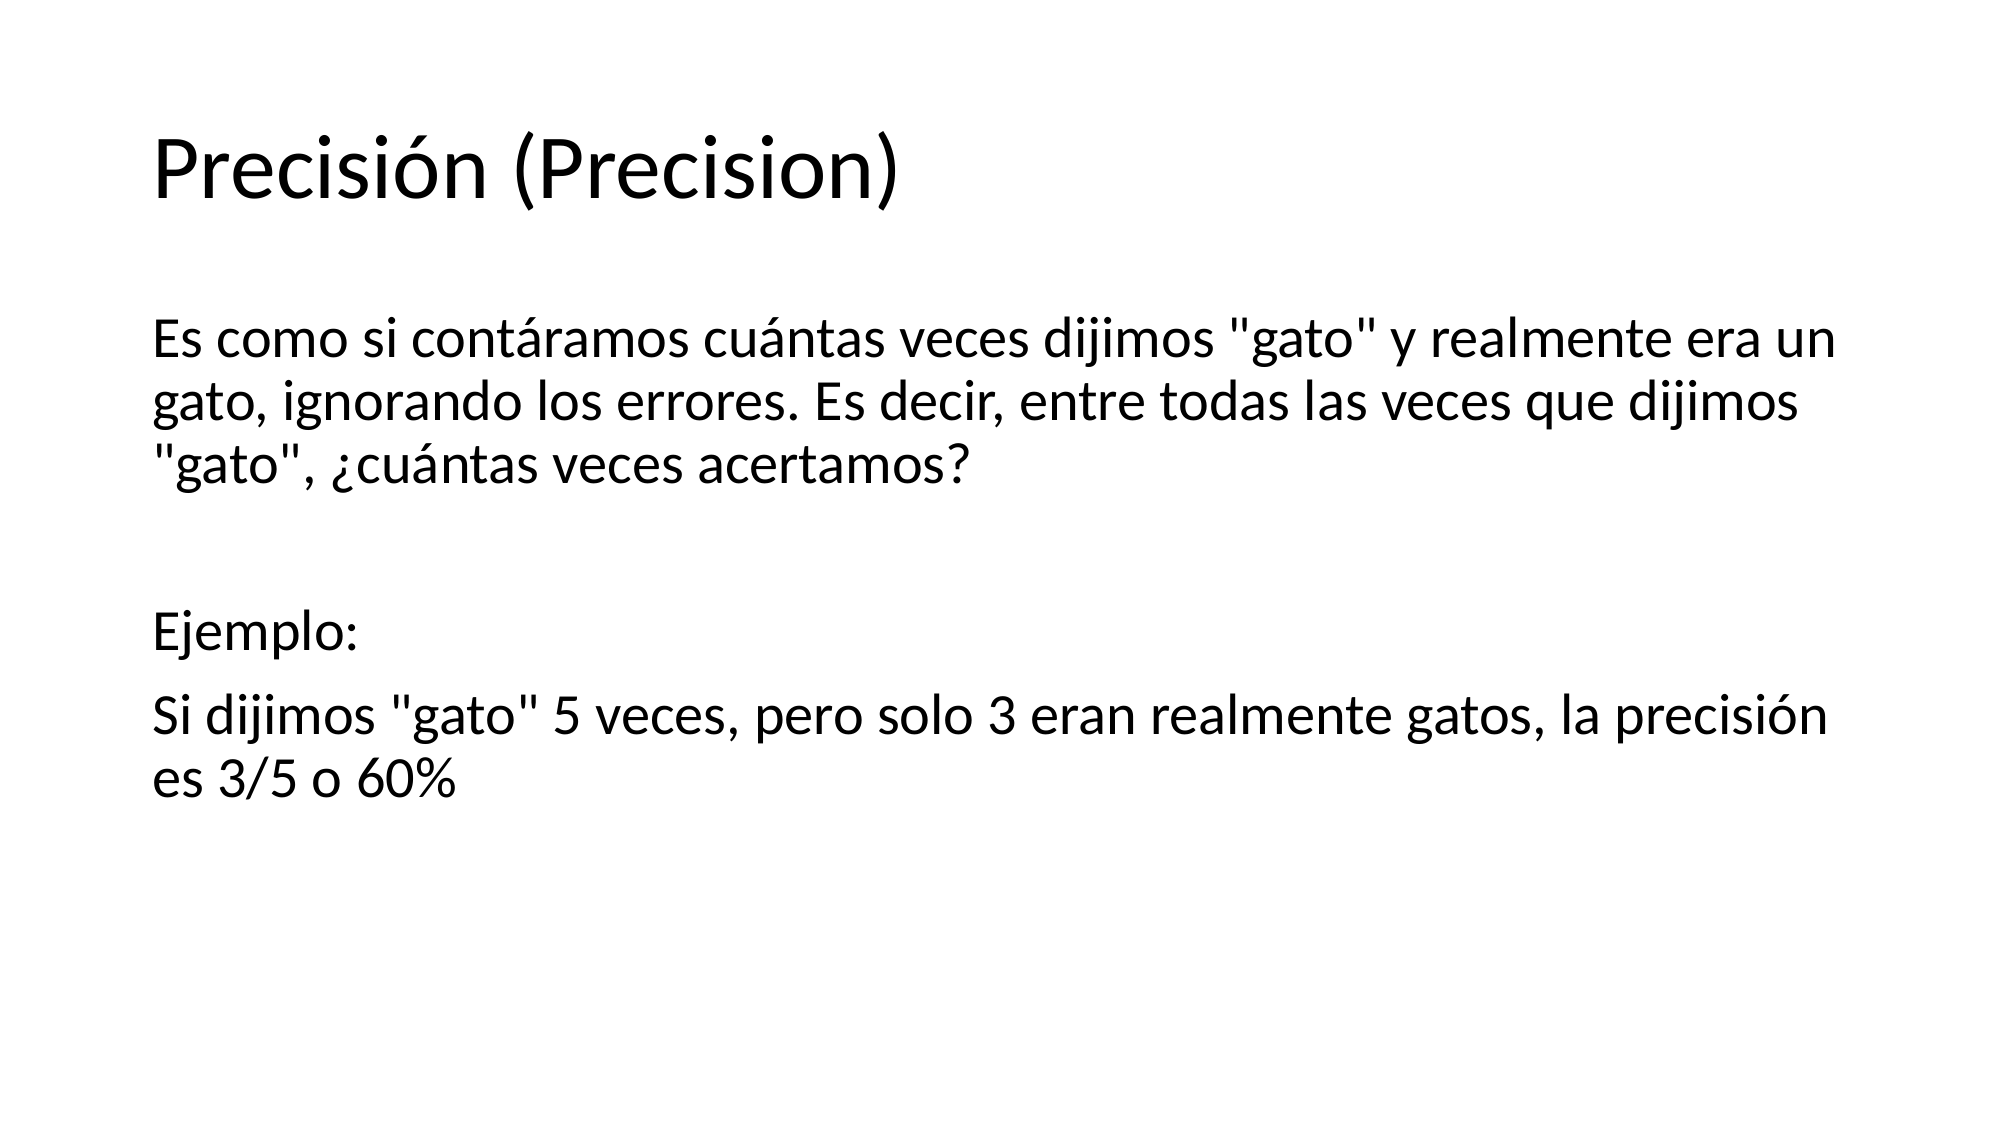

# Precisión (Precision)
Es como si contáramos cuántas veces dijimos "gato" y realmente era un gato, ignorando los errores. Es decir, entre todas las veces que dijimos "gato", ¿cuántas veces acertamos?

Ejemplo:
Si dijimos "gato" 5 veces, pero solo 3 eran realmente gatos, la precisión es 3/5 o 60%